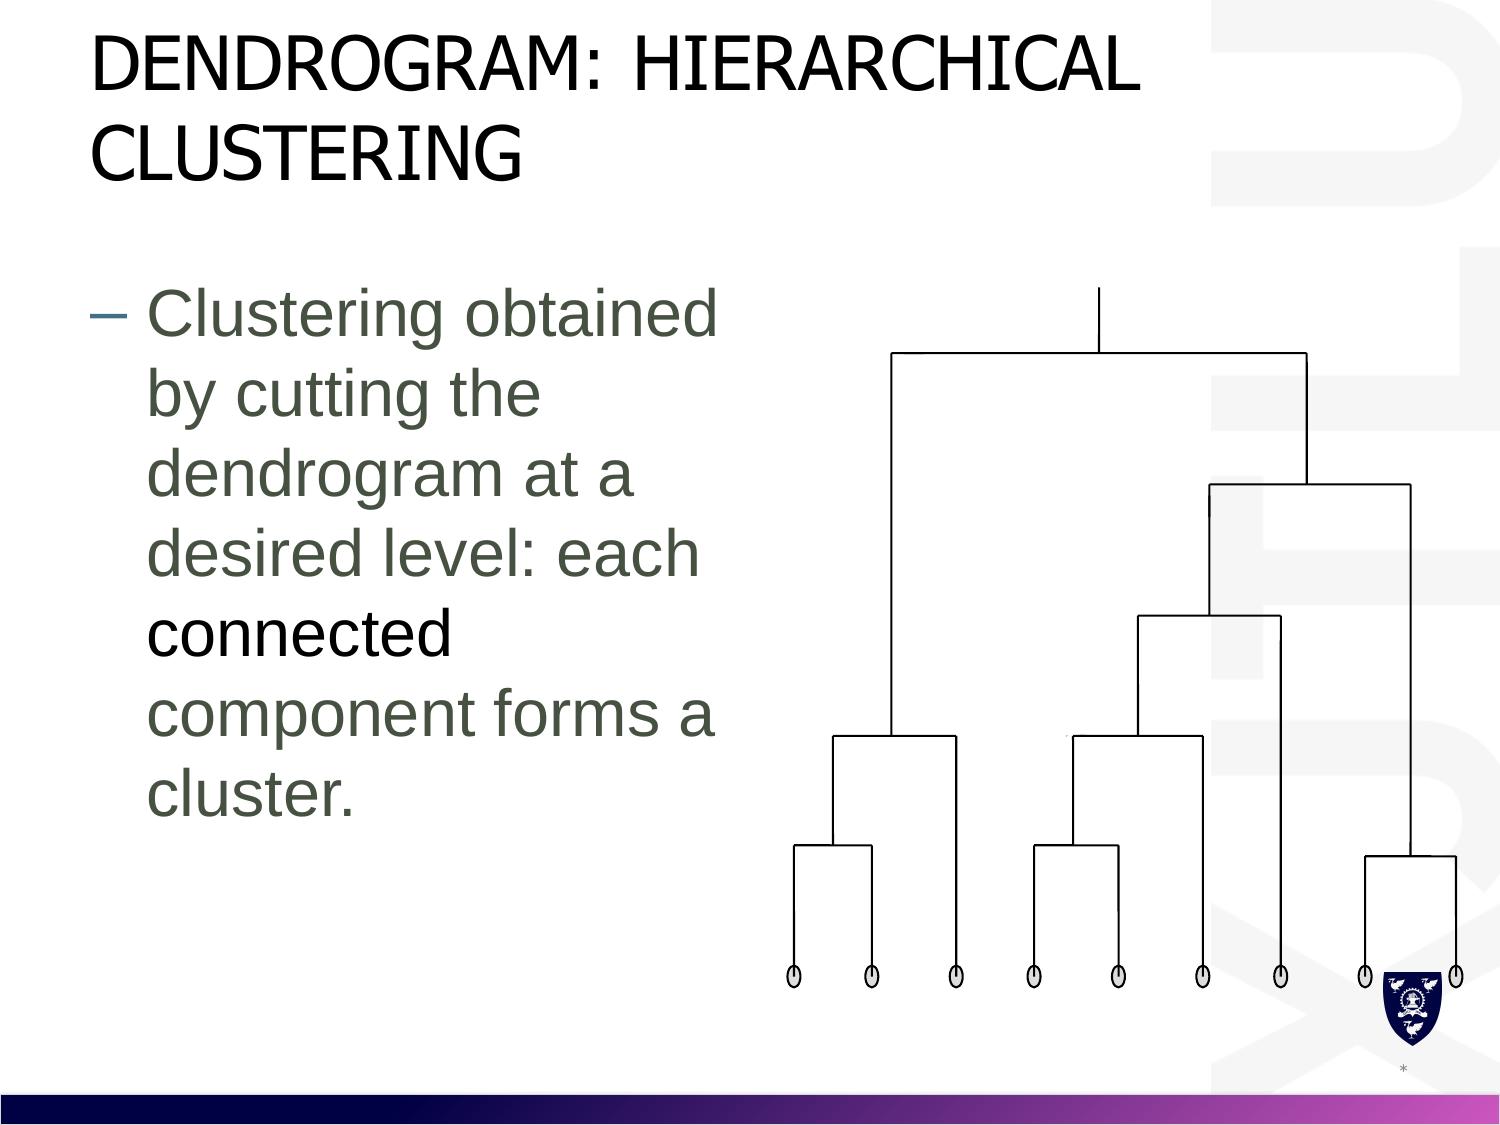

# Dendrogram: Hierarchical Clustering
Clustering obtained by cutting the dendrogram at a desired level: each connected component forms a cluster.

*